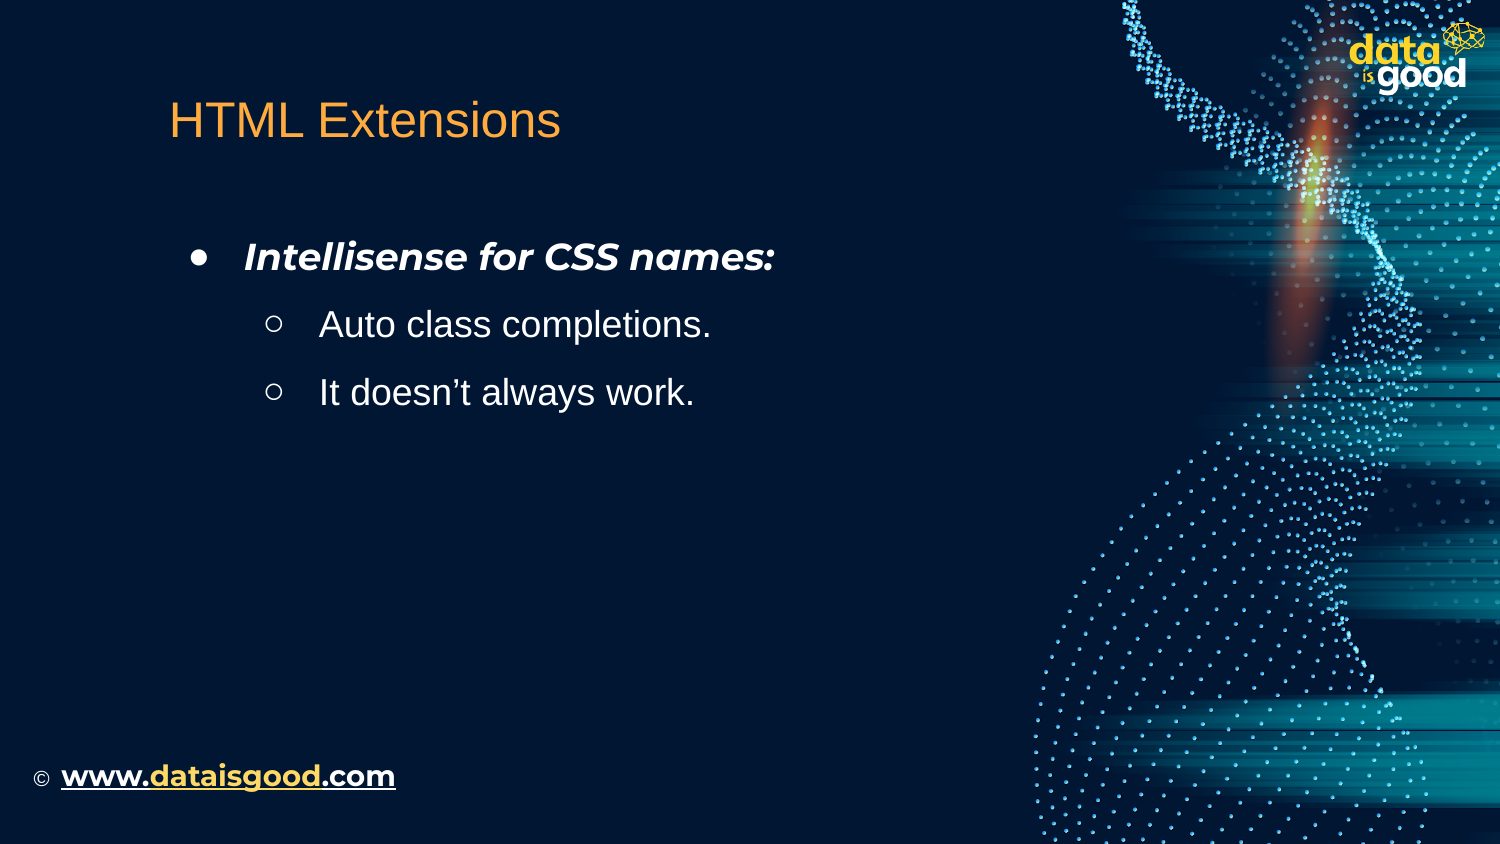

# HTML Extensions
Intellisense for CSS names:
Auto class completions.
It doesn’t always work.